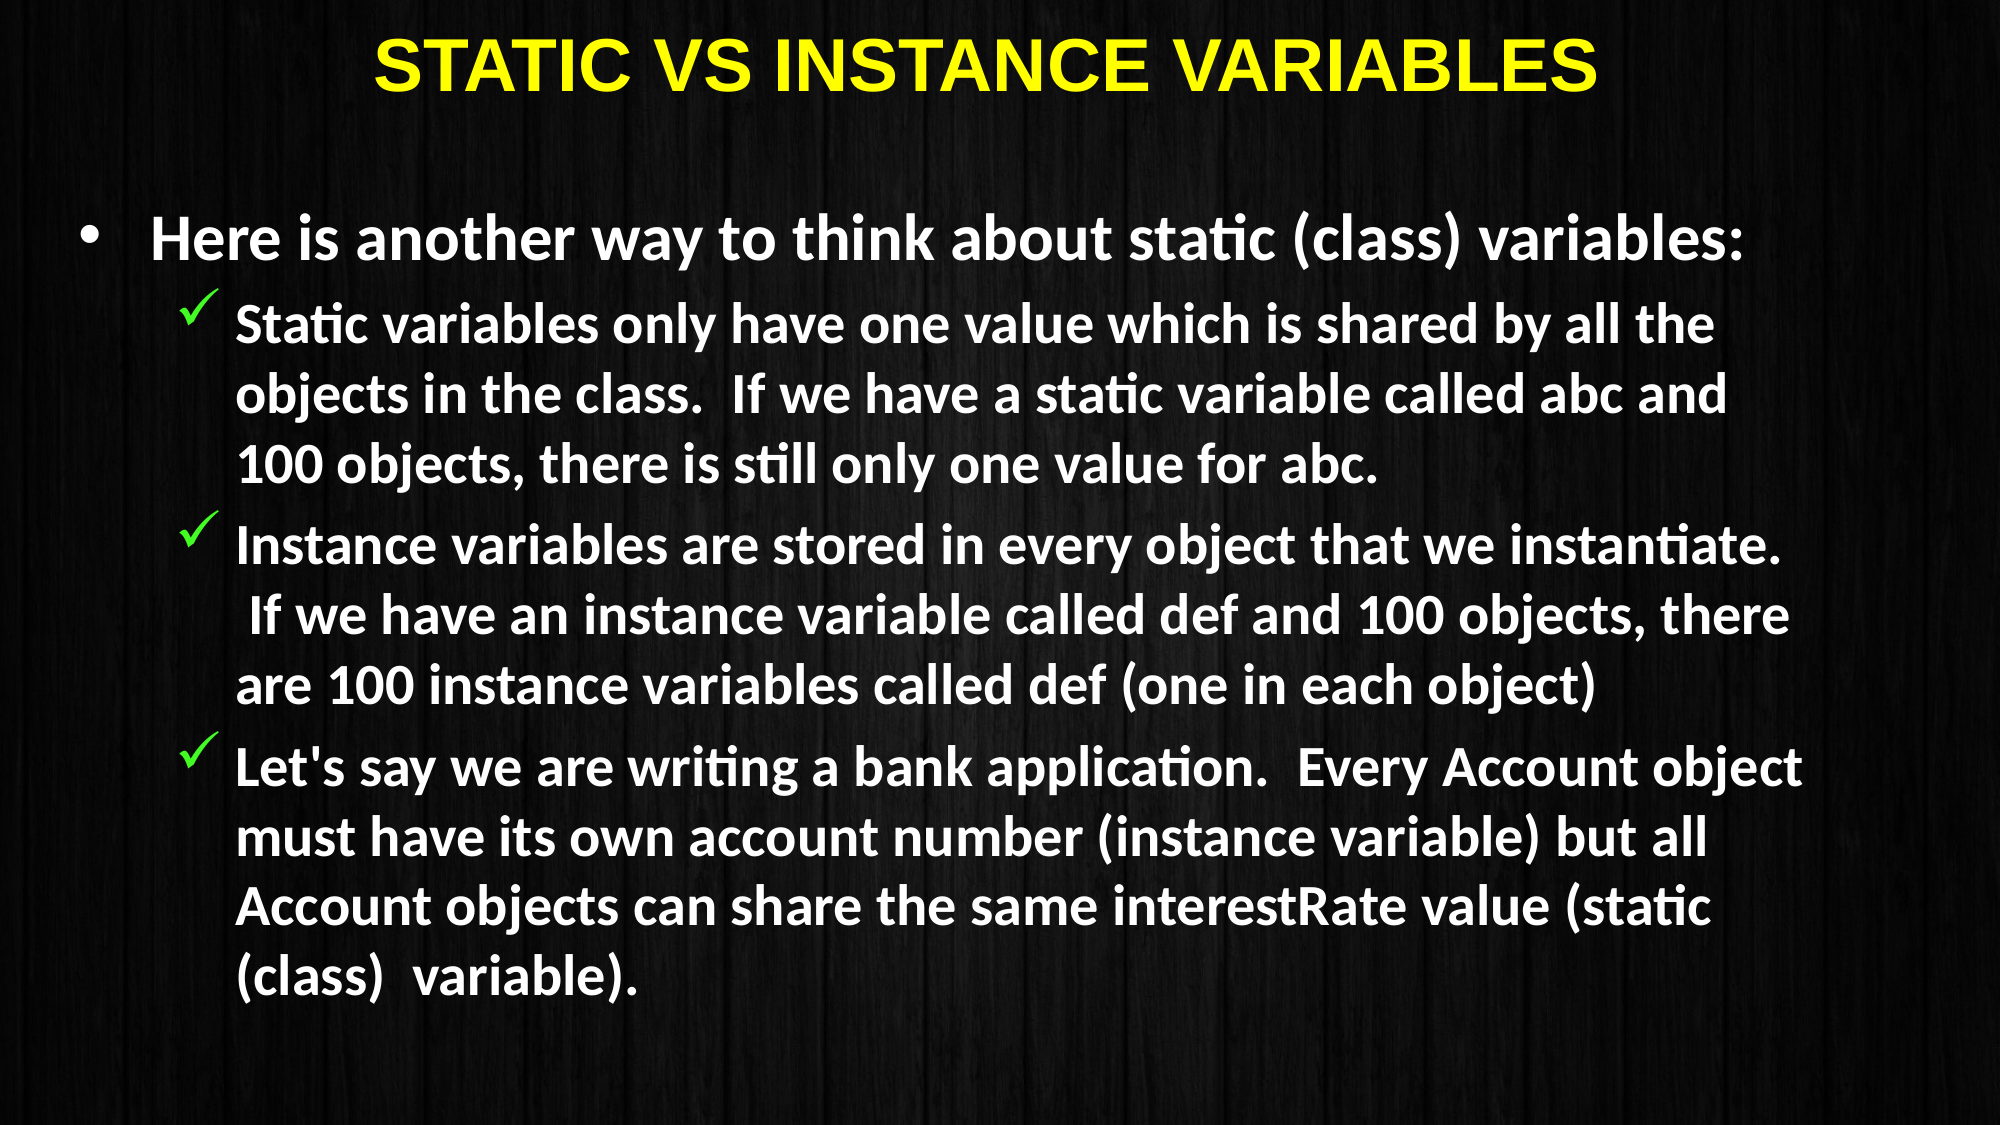

# Static vs Instance Variables
Here is another way to think about static (class) variables:
Static variables only have one value which is shared by all the objects in the class.  If we have a static variable called abc and 100 objects, there is still only one value for abc.
Instance variables are stored in every object that we instantiate.  If we have an instance variable called def and 100 objects, there are 100 instance variables called def (one in each object)
Let's say we are writing a bank application.  Every Account object must have its own account number (instance variable) but all Account objects can share the same interestRate value (static (class)  variable).